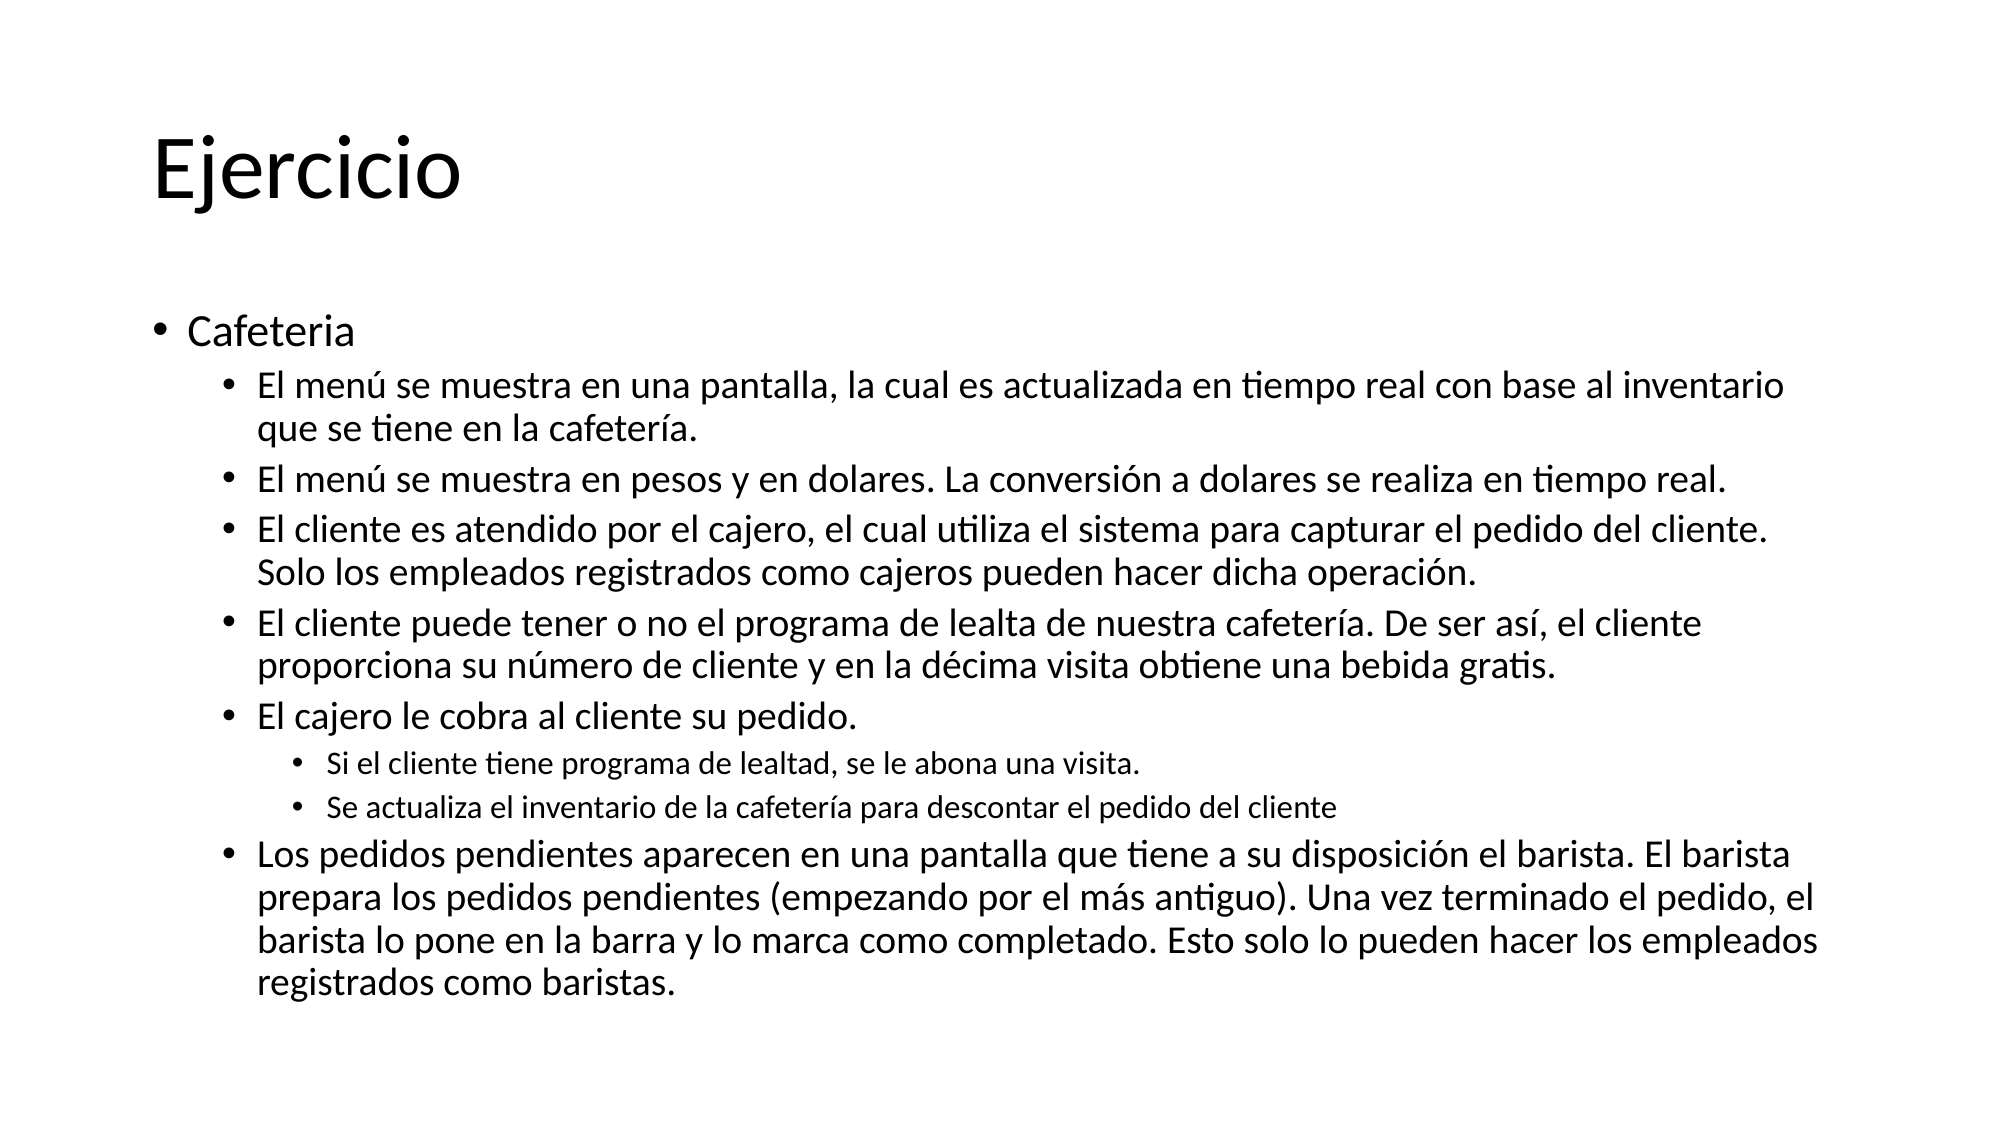

# Ejercicio
Cafeteria
El menú se muestra en una pantalla, la cual es actualizada en tiempo real con base al inventario que se tiene en la cafetería.
El menú se muestra en pesos y en dolares. La conversión a dolares se realiza en tiempo real.
El cliente es atendido por el cajero, el cual utiliza el sistema para capturar el pedido del cliente. Solo los empleados registrados como cajeros pueden hacer dicha operación.
El cliente puede tener o no el programa de lealta de nuestra cafetería. De ser así, el cliente proporciona su número de cliente y en la décima visita obtiene una bebida gratis.
El cajero le cobra al cliente su pedido.
Si el cliente tiene programa de lealtad, se le abona una visita.
Se actualiza el inventario de la cafetería para descontar el pedido del cliente
Los pedidos pendientes aparecen en una pantalla que tiene a su disposición el barista. El barista prepara los pedidos pendientes (empezando por el más antiguo). Una vez terminado el pedido, el barista lo pone en la barra y lo marca como completado. Esto solo lo pueden hacer los empleados registrados como baristas.